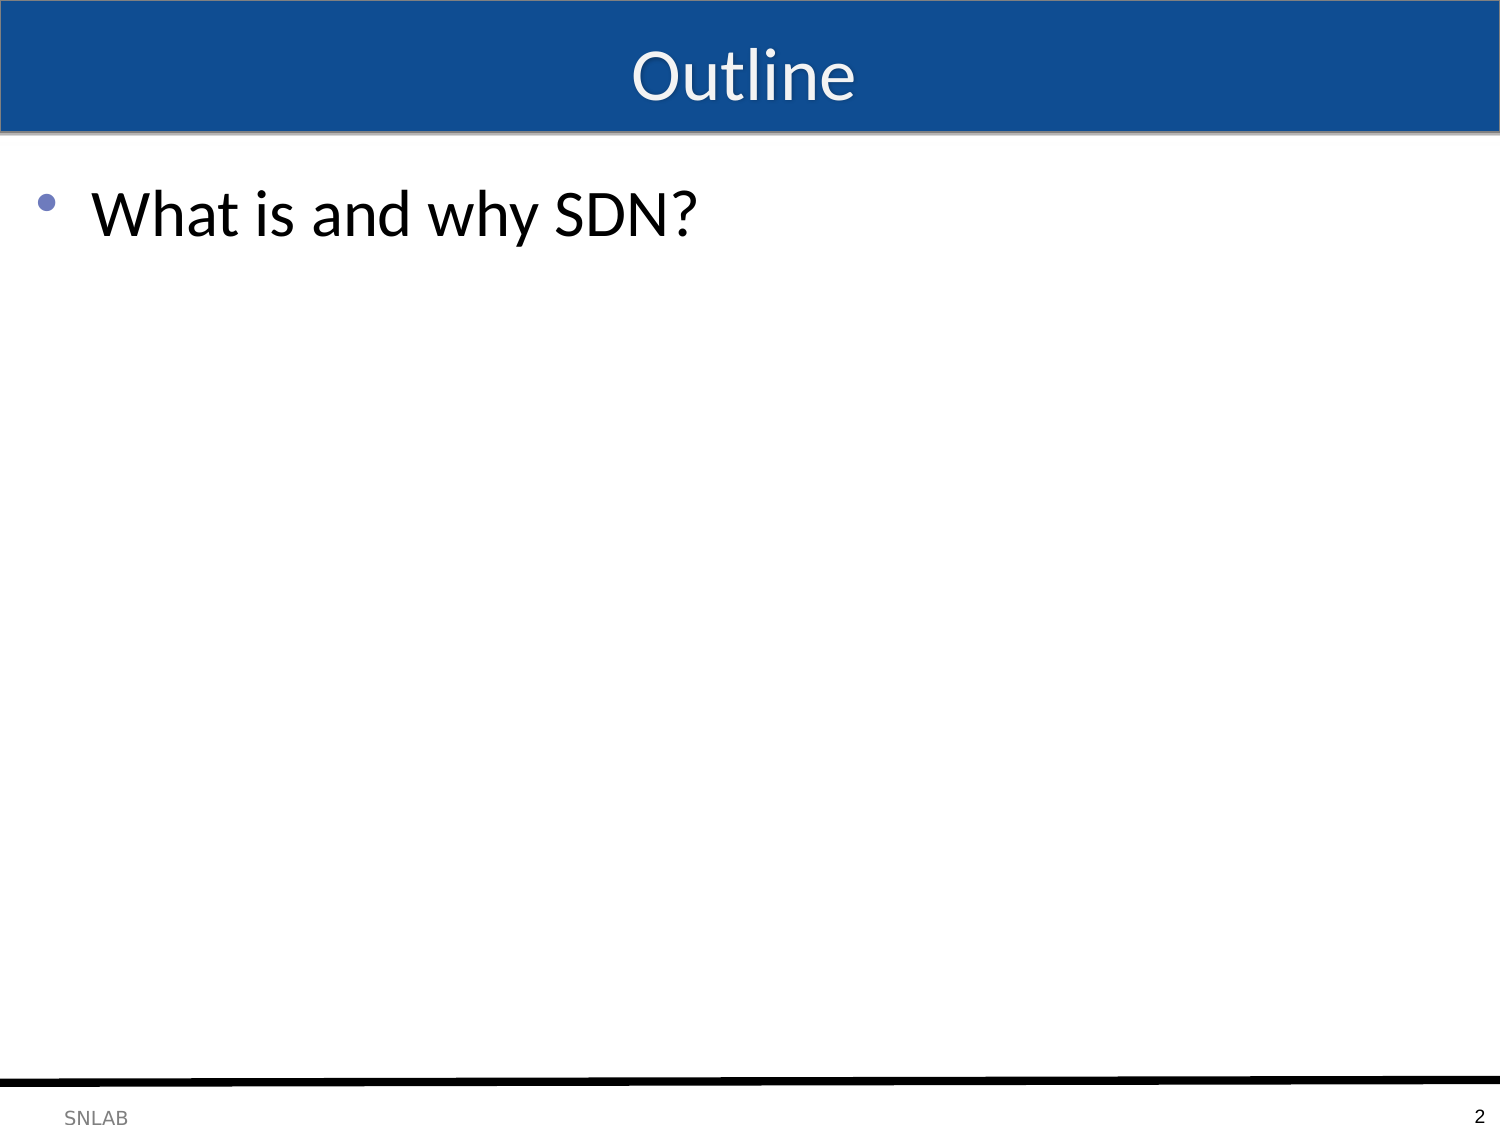

# Outline
What is and why SDN?

2